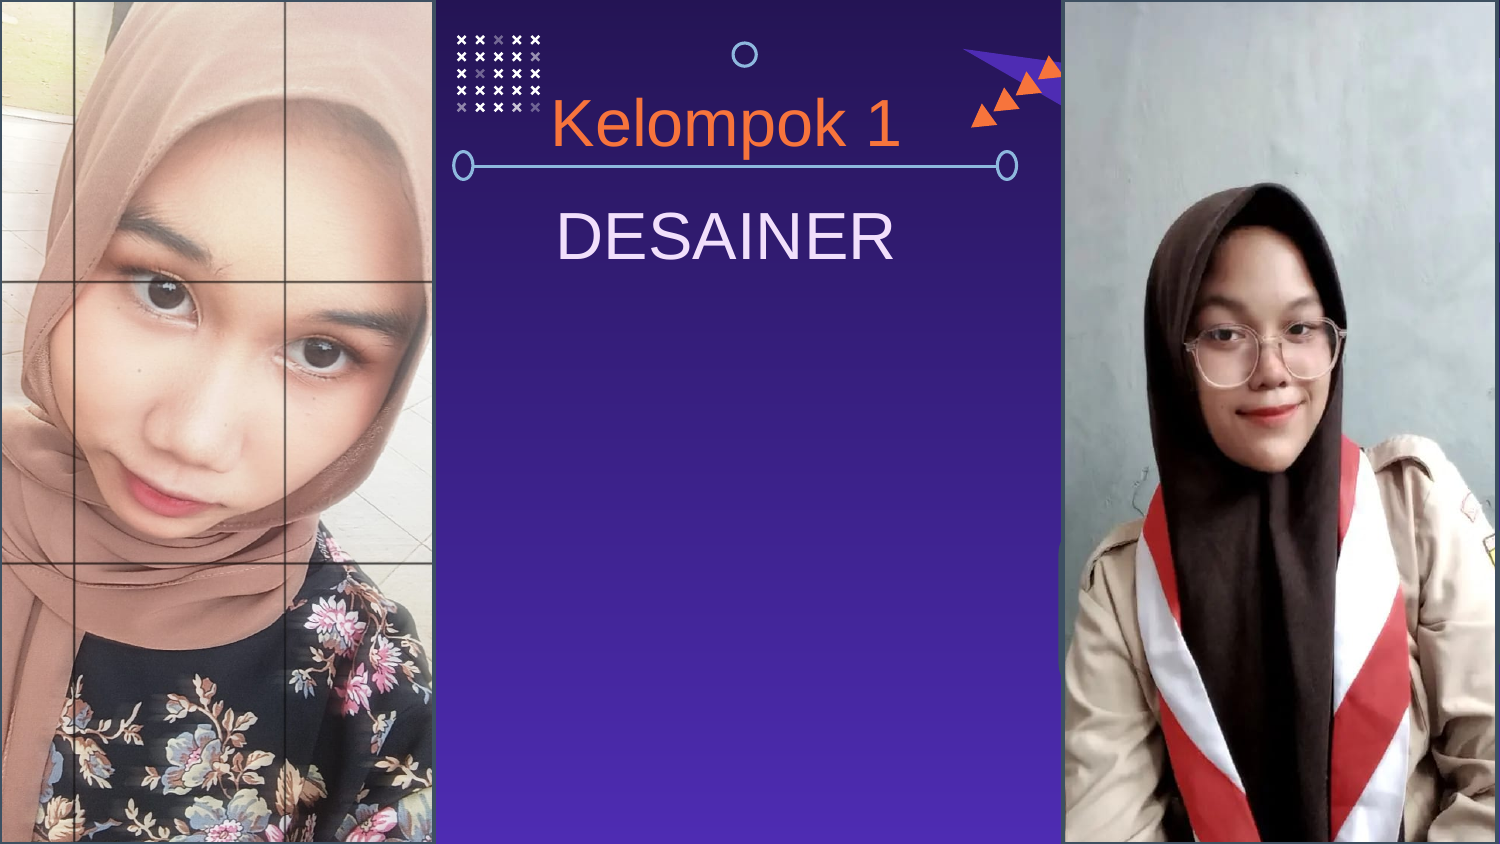

# Kelompok 1

DESAINER
Zhilen Agustina marsha

Hendarsyah